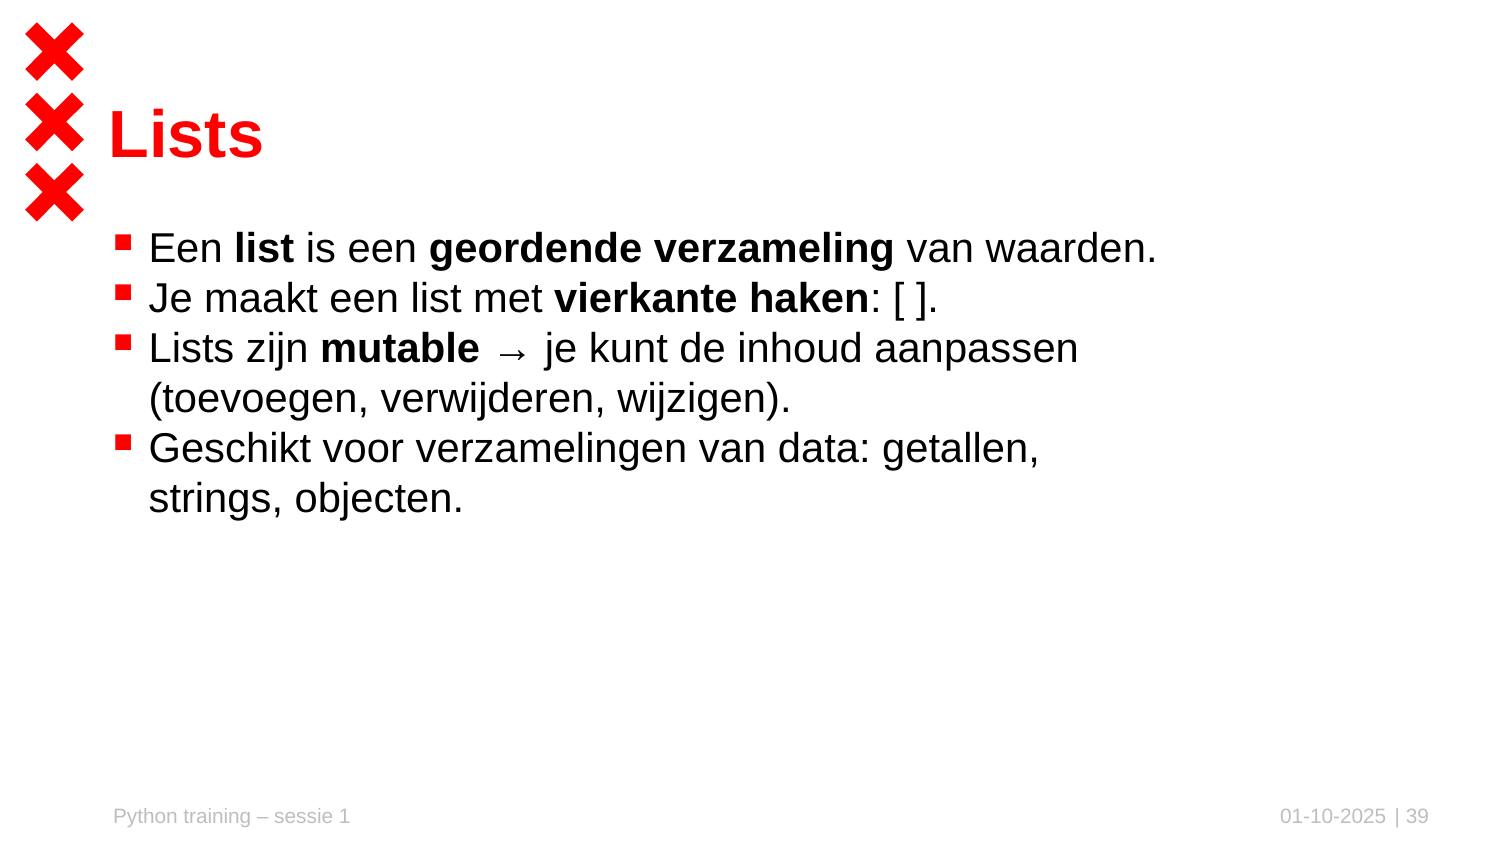

# Lists
Een list is een geordende verzameling van waarden.
Je maakt een list met vierkante haken: [ ].
Lists zijn mutable → je kunt de inhoud aanpassen (toevoegen, verwijderen, wijzigen).
Geschikt voor verzamelingen van data: getallen, strings, objecten.
Python training – sessie 1
01-10-2025
| 39